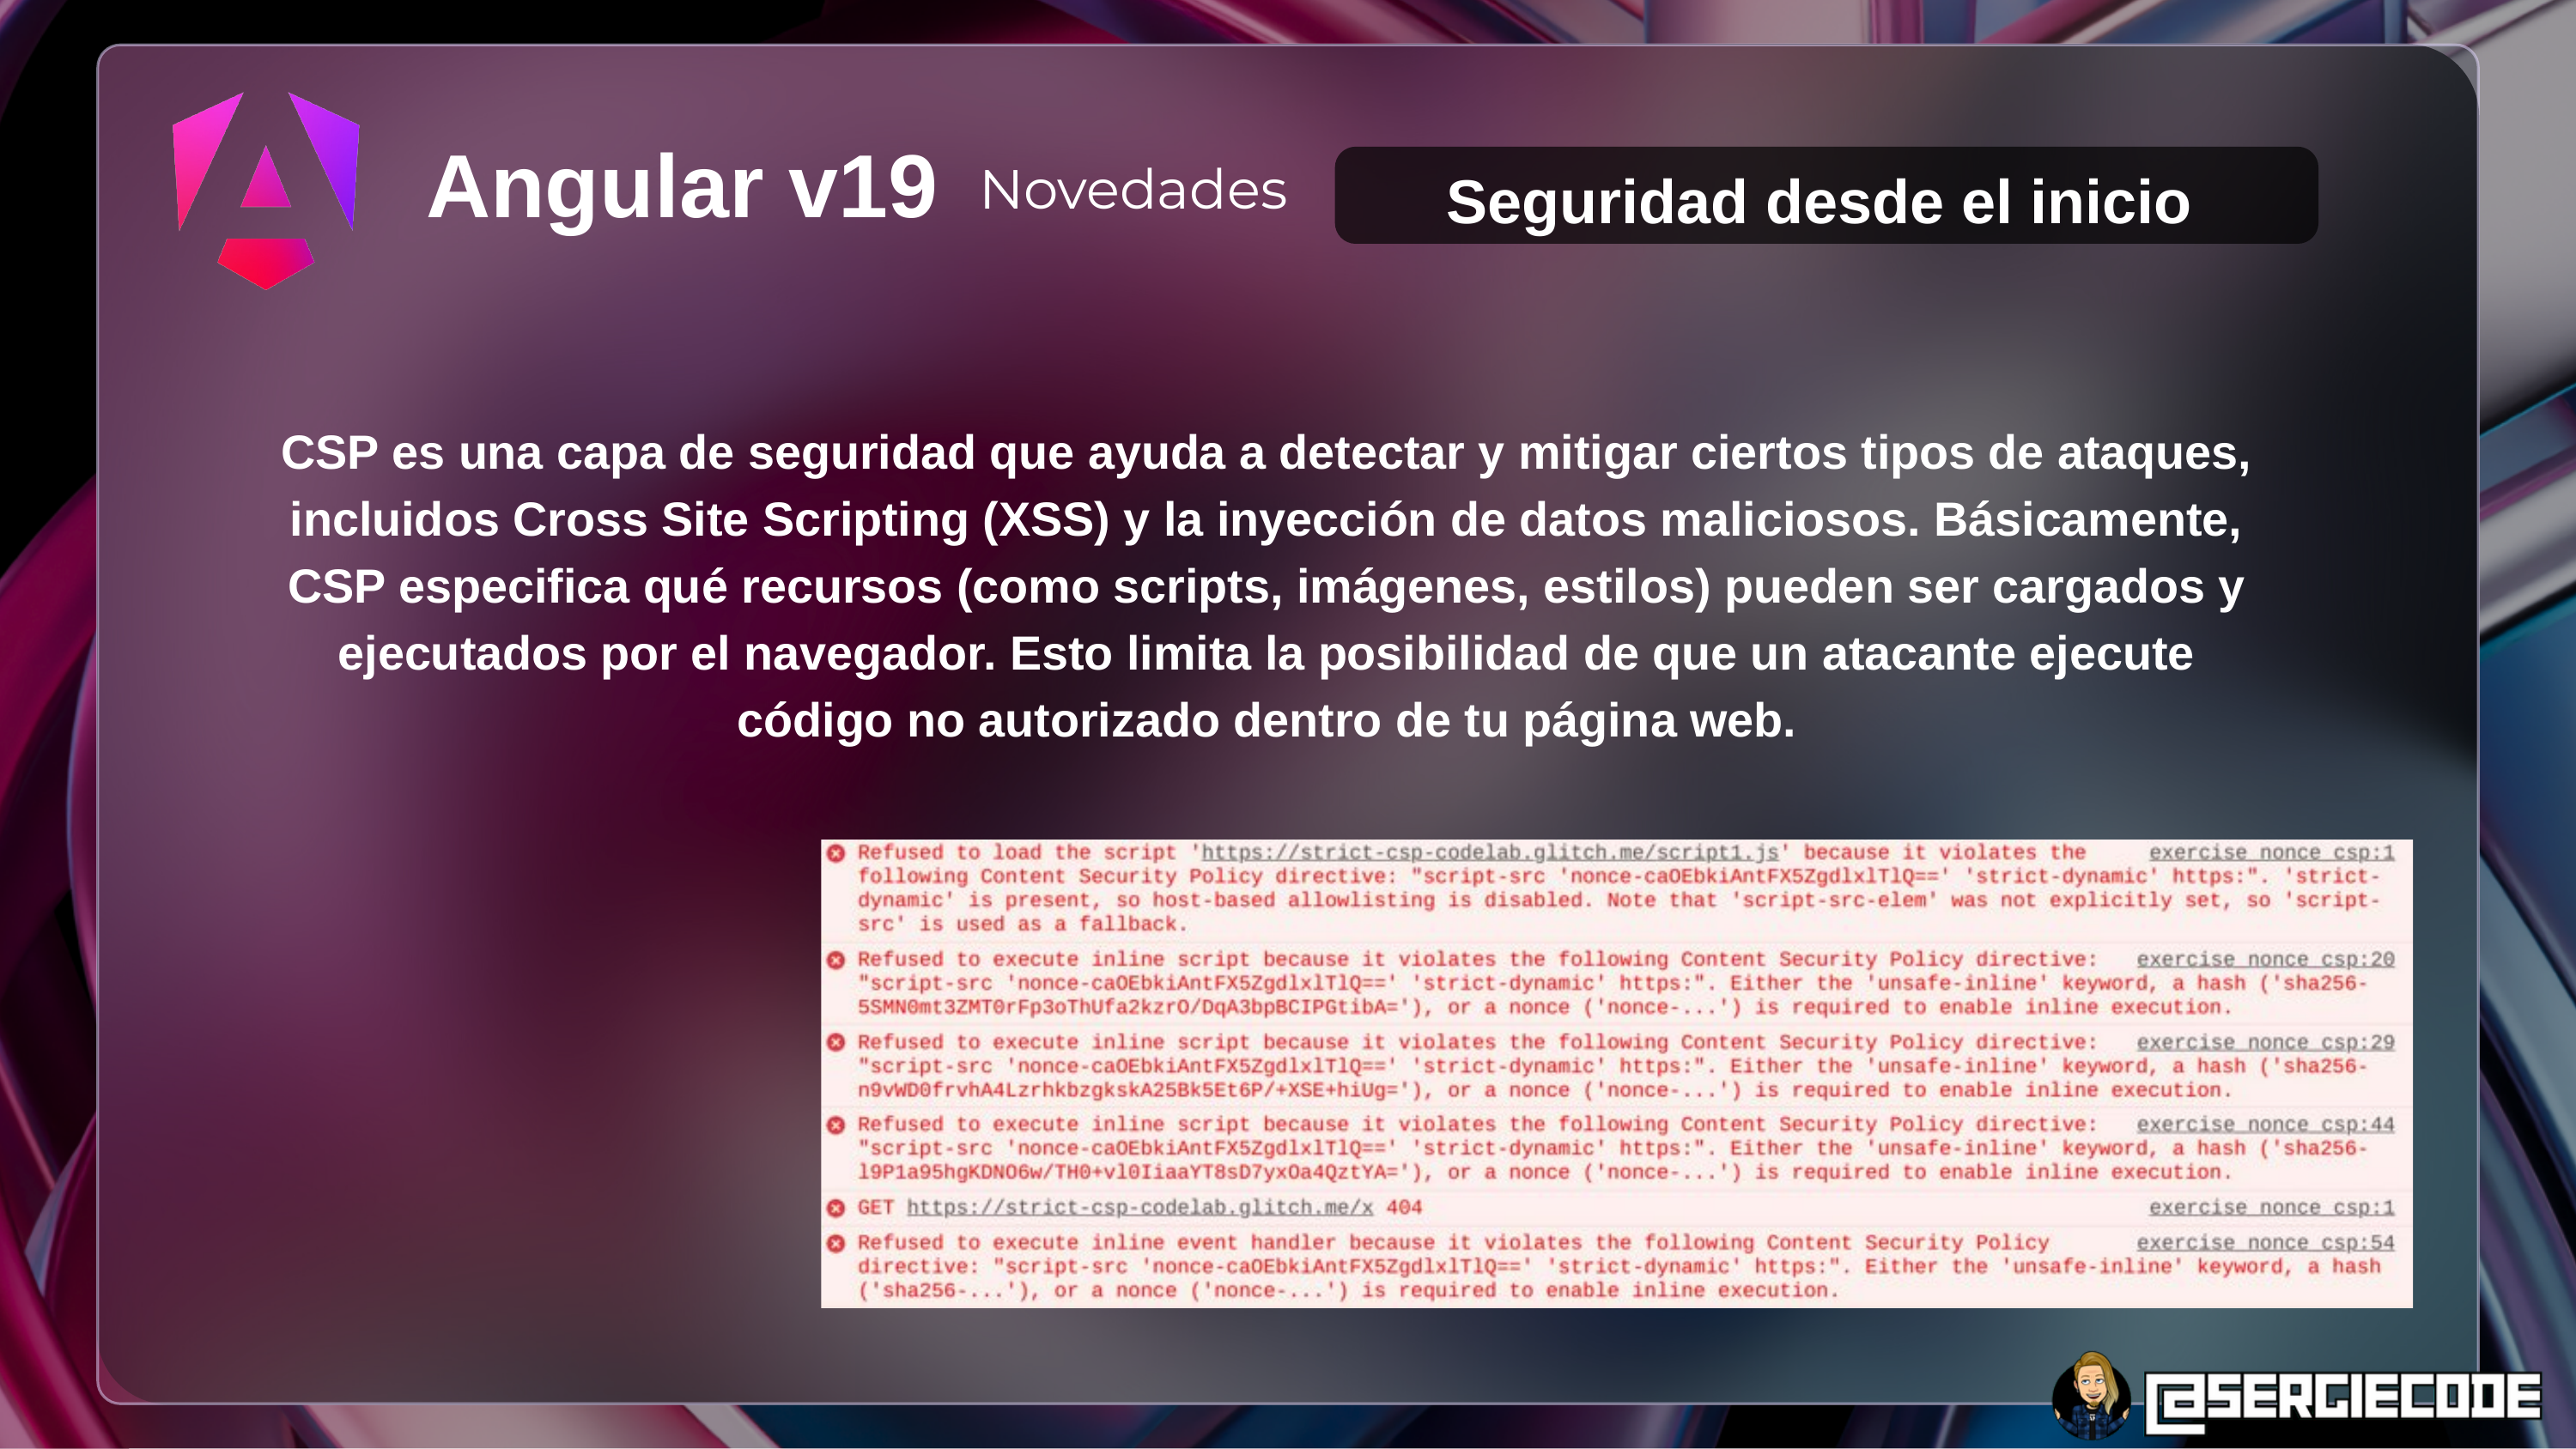

Seguridad desde el inicio
Angular v19
Novedades
CSP es una capa de seguridad que ayuda a detectar y mitigar ciertos tipos de ataques, incluidos Cross Site Scripting (XSS) y la inyección de datos maliciosos. Básicamente, CSP especifica qué recursos (como scripts, imágenes, estilos) pueden ser cargados y ejecutados por el navegador. Esto limita la posibilidad de que un atacante ejecute código no autorizado dentro de tu página web.